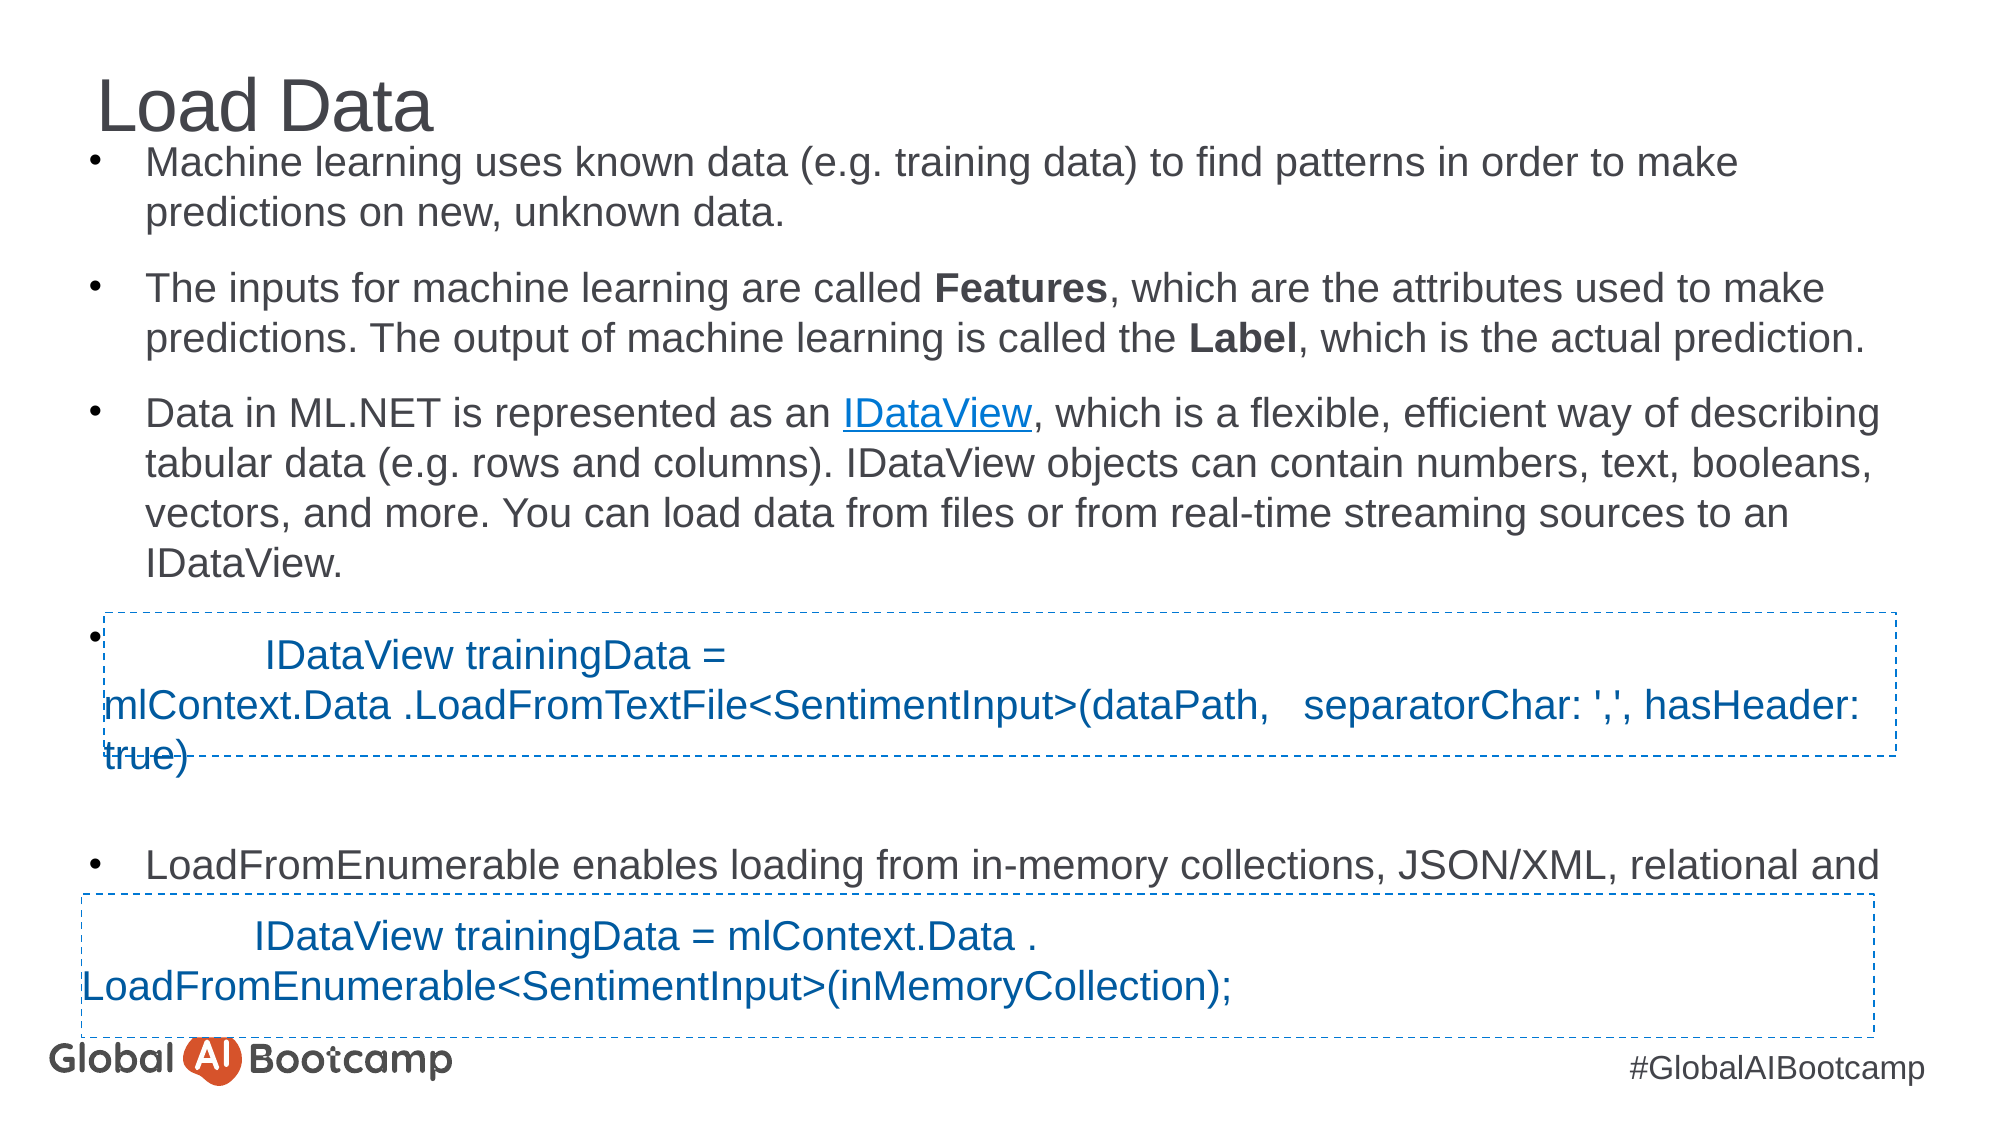

# Load Data
Machine learning uses known data (e.g. training data) to find patterns in order to make predictions on new, unknown data.
The inputs for machine learning are called Features, which are the attributes used to make predictions. The output of machine learning is called the Label, which is the actual prediction.
Data in ML.NET is represented as an IDataView, which is a flexible, efficient way of describing tabular data (e.g. rows and columns). IDataView objects can contain numbers, text, booleans, vectors, and more. You can load data from files or from real-time streaming sources to an IDataView.
LoadFromTextFile allows you to load data from TXT, CSV, TSV, and other file formats.

LoadFromEnumerable enables loading from in-memory collections, JSON/XML, relational and non-relational databases (e.g. SQL, CosmosDB, MongoDB), and many other data sources.

              IDataView trainingData = mlContext.Data .LoadFromTextFile<SentimentInput>(dataPath, 	separatorChar: ',', hasHeader: true)

               IDataView trainingData = mlContext.Data .      				 	LoadFromEnumerable<SentimentInput>(inMemoryCollection);